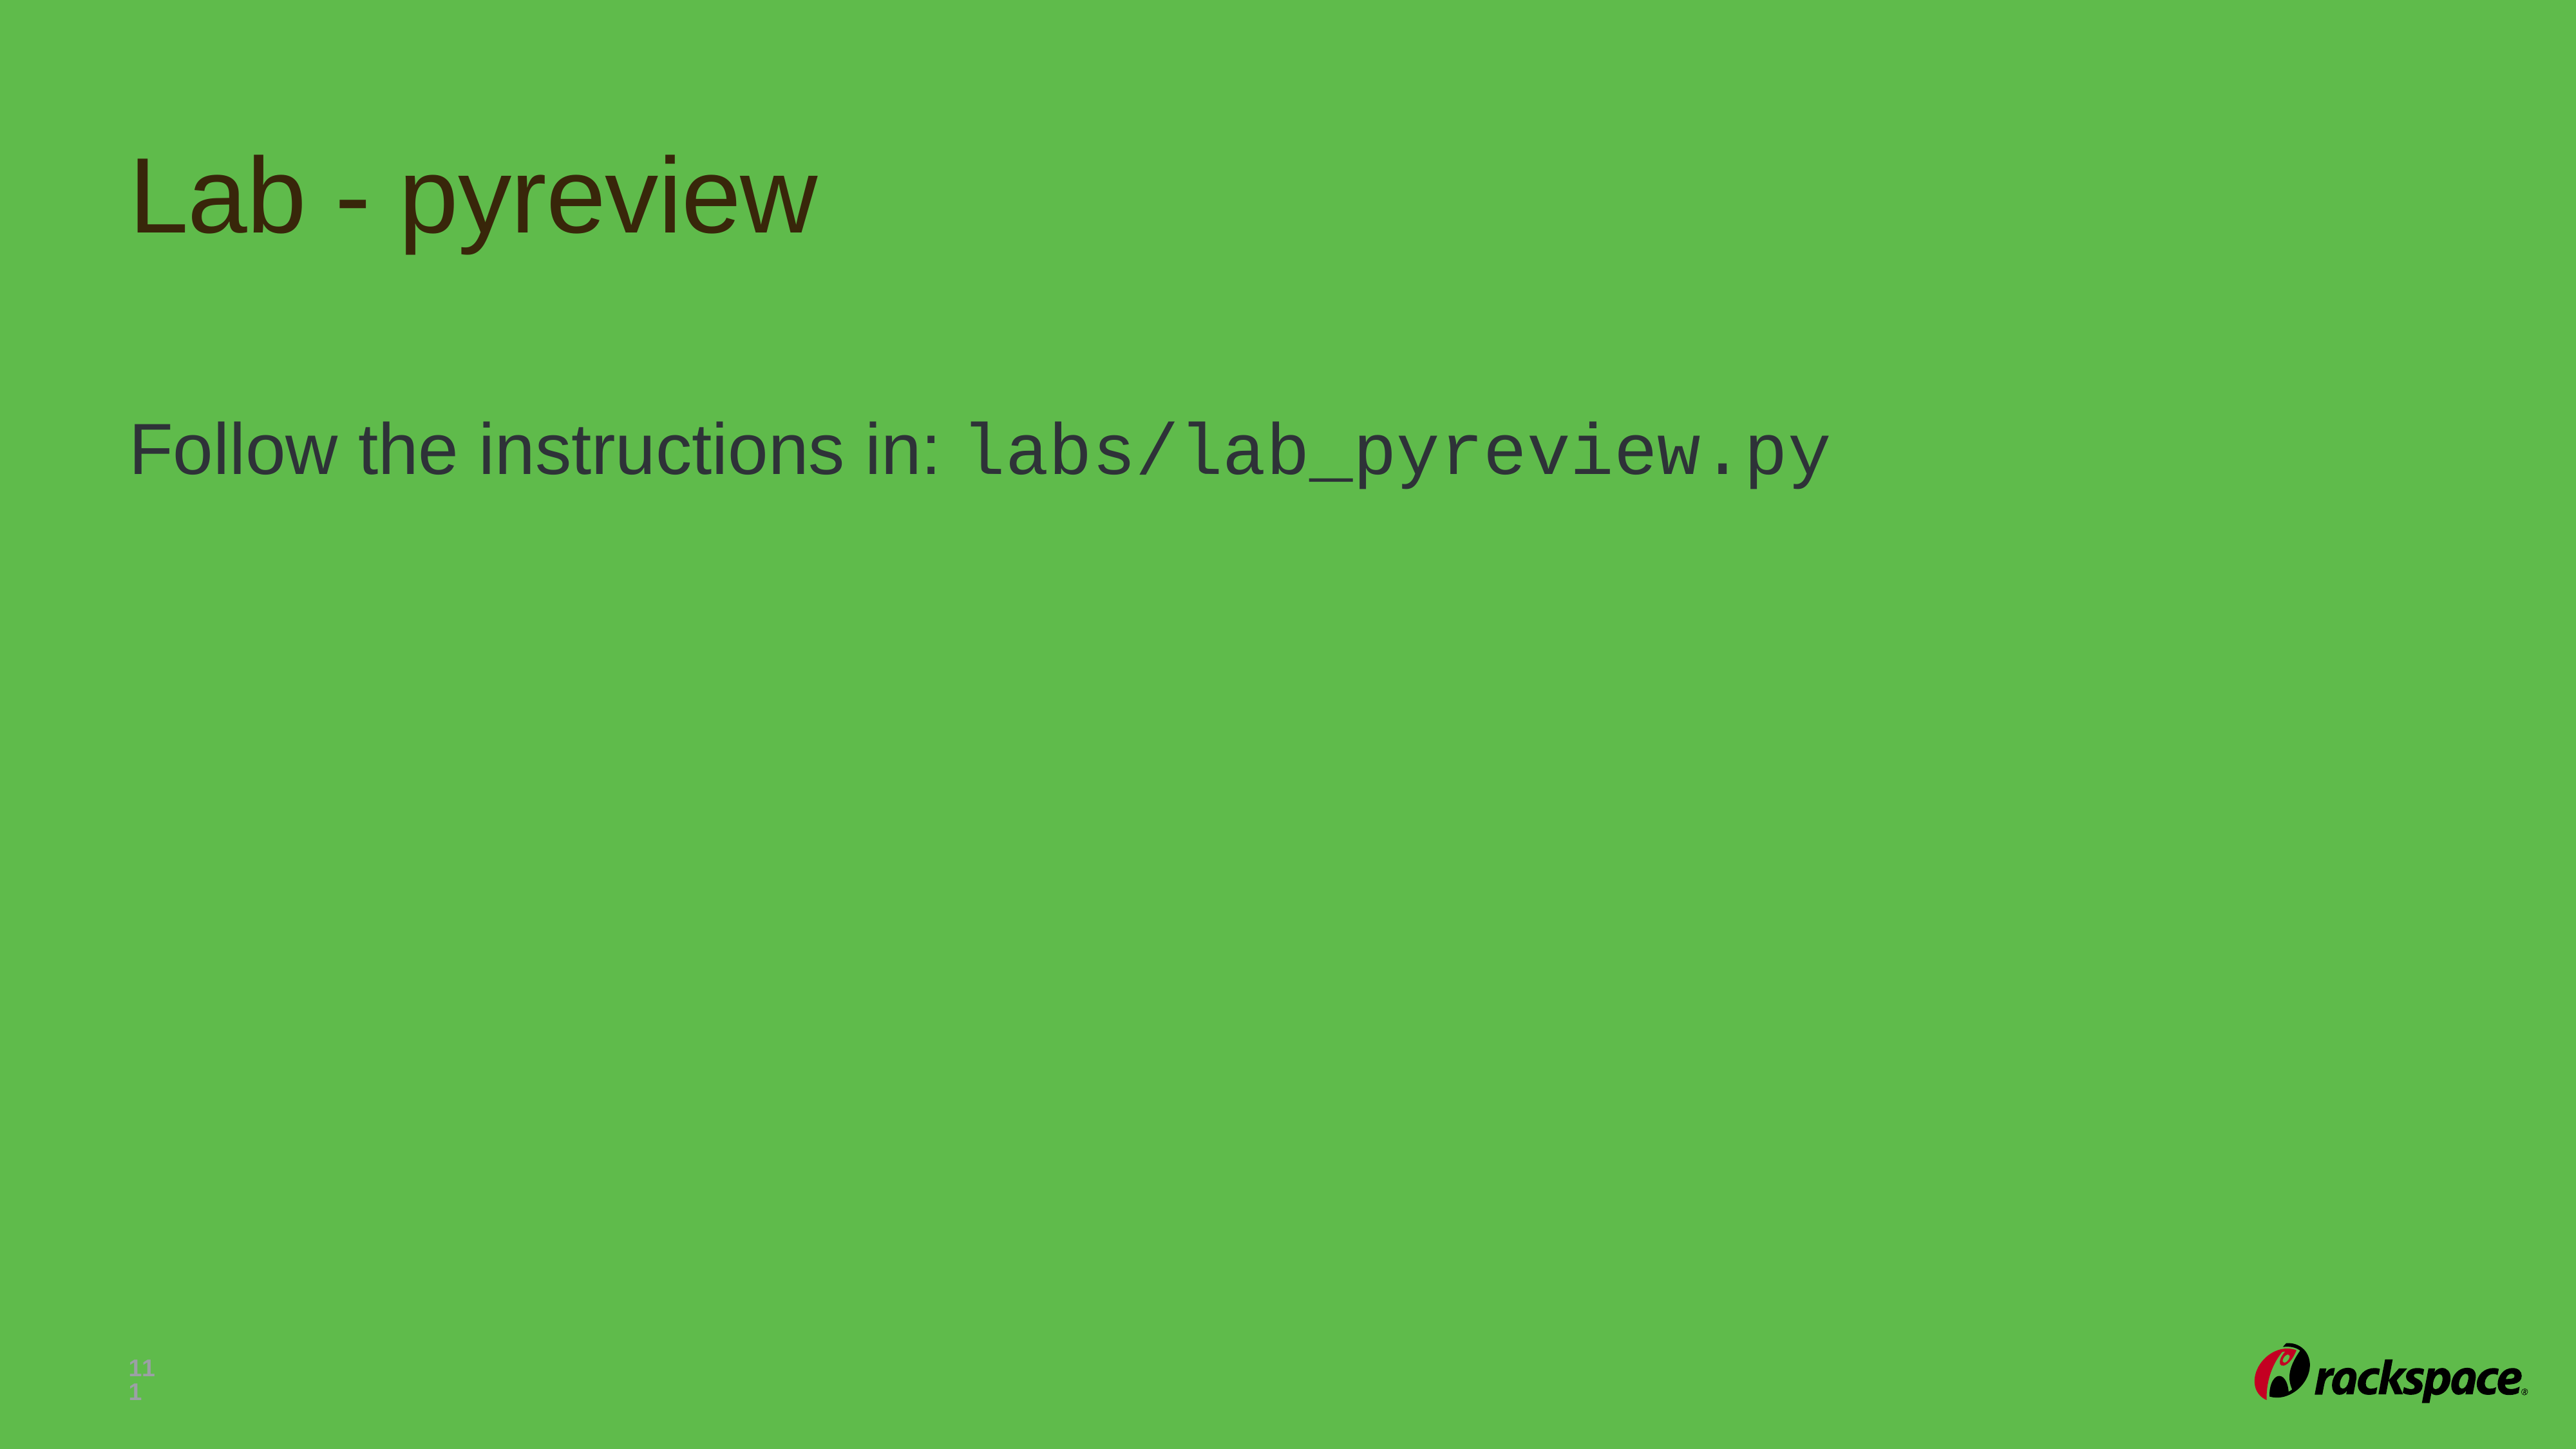

# Lab - pyreview

Follow the instructions in: labs/lab_pyreview.py

111